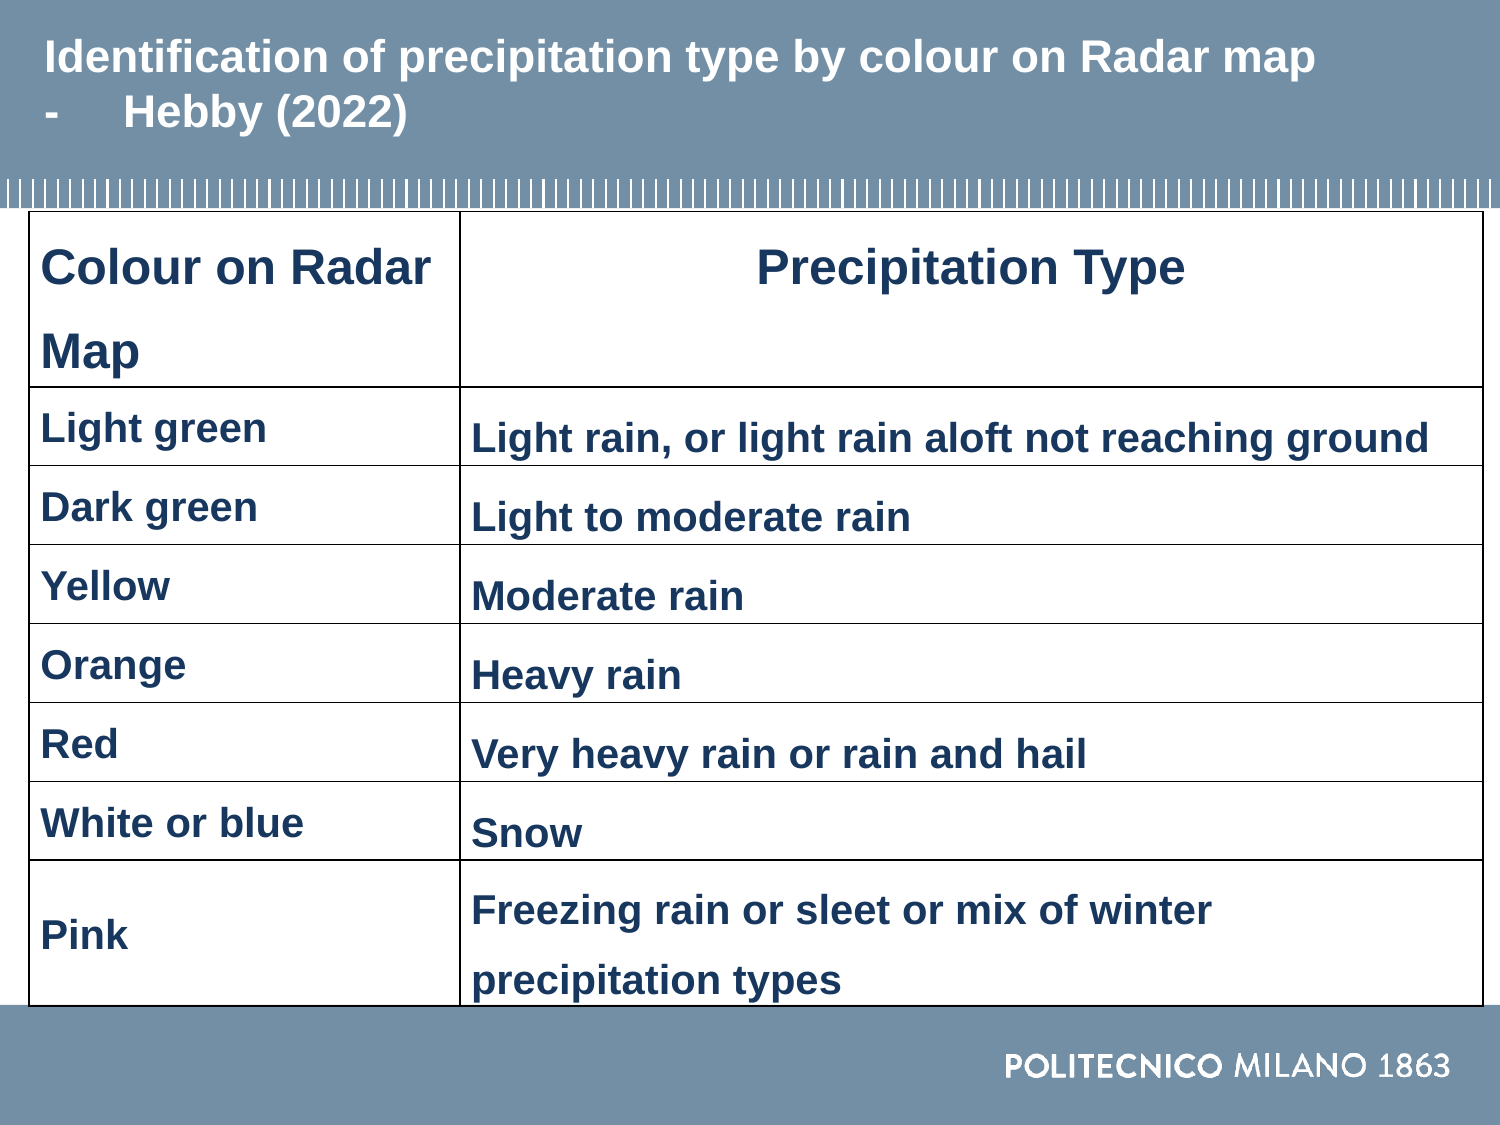

# Identification of precipitation type by colour on Radar map -     Hebby (2022)
| Colour on Radar Map | Precipitation Type |
| --- | --- |
| Light green | Light rain, or light rain aloft not reaching ground |
| Dark green | Light to moderate rain |
| Yellow | Moderate rain |
| Orange | Heavy rain |
| Red | Very heavy rain or rain and hail |
| White or blue | Snow |
| Pink | Freezing rain or sleet or mix of winter precipitation types |